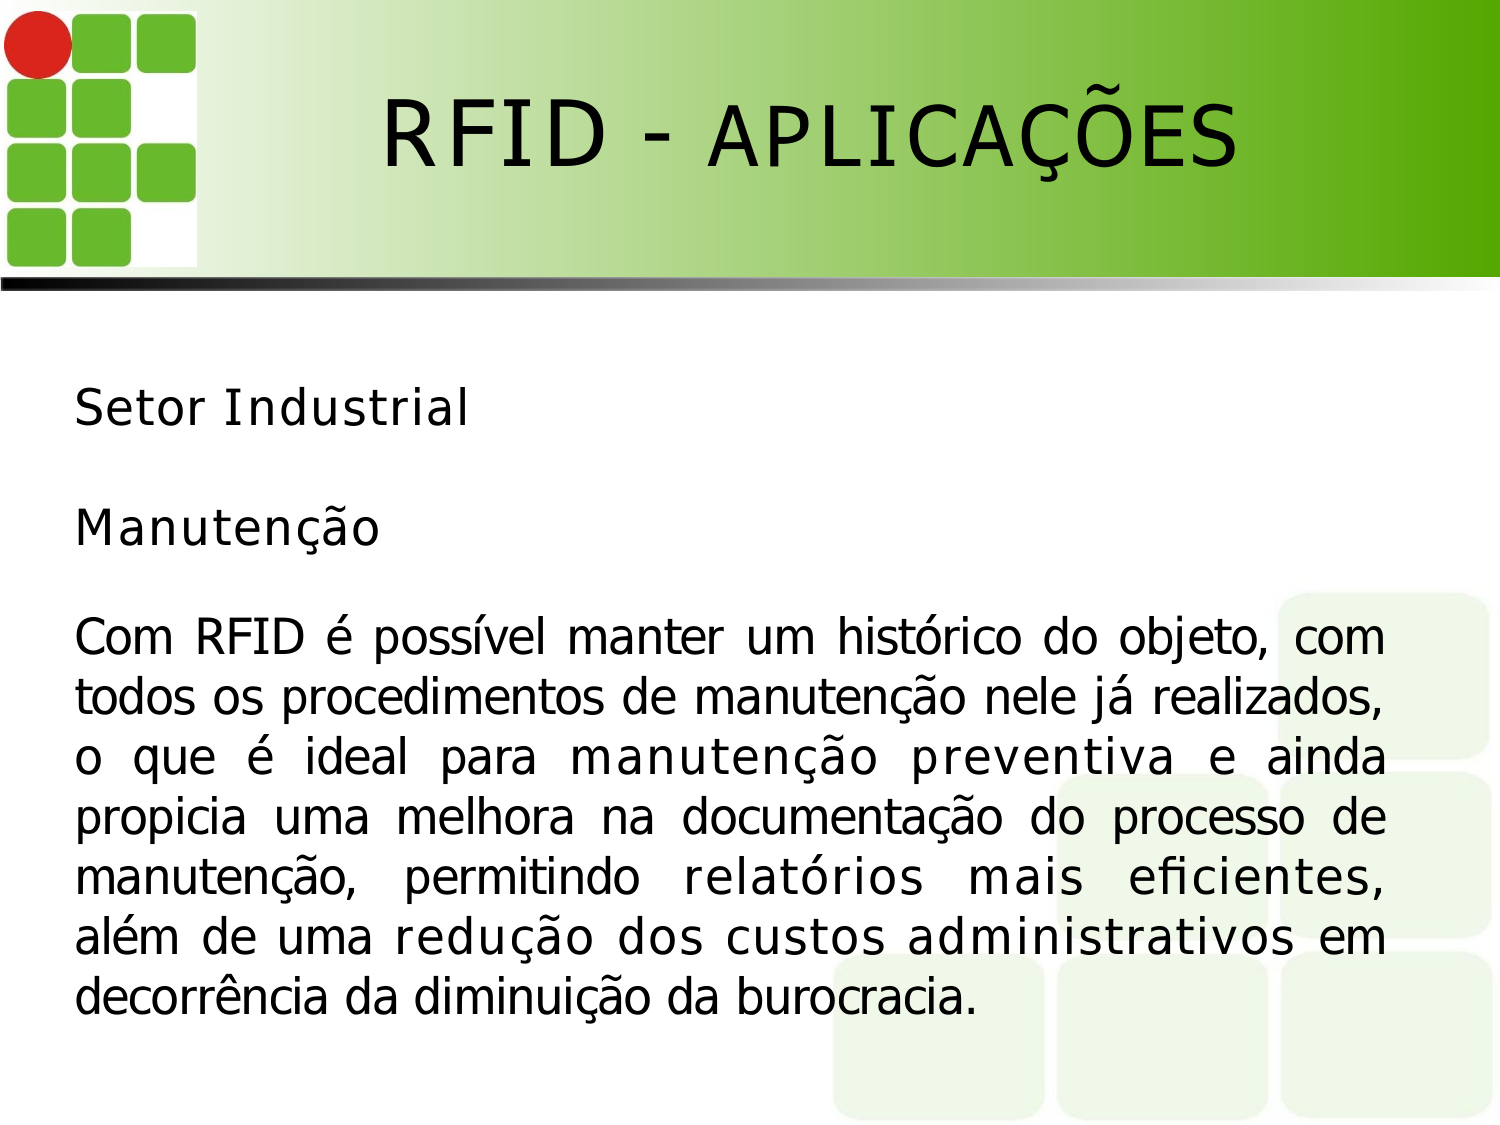

# RFID - APLICAÇÕES
Setor Industrial

Manutenção

Com RFID é possível manter um histórico do objeto, com todos os procedimentos de manutenção nele já realizados, o que é ideal para manutenção preventiva e ainda propicia uma melhora na documentação do processo de manutenção, permitindo relatórios mais eficientes, além de uma redução dos custos administrativos em decorrência da diminuição da burocracia.